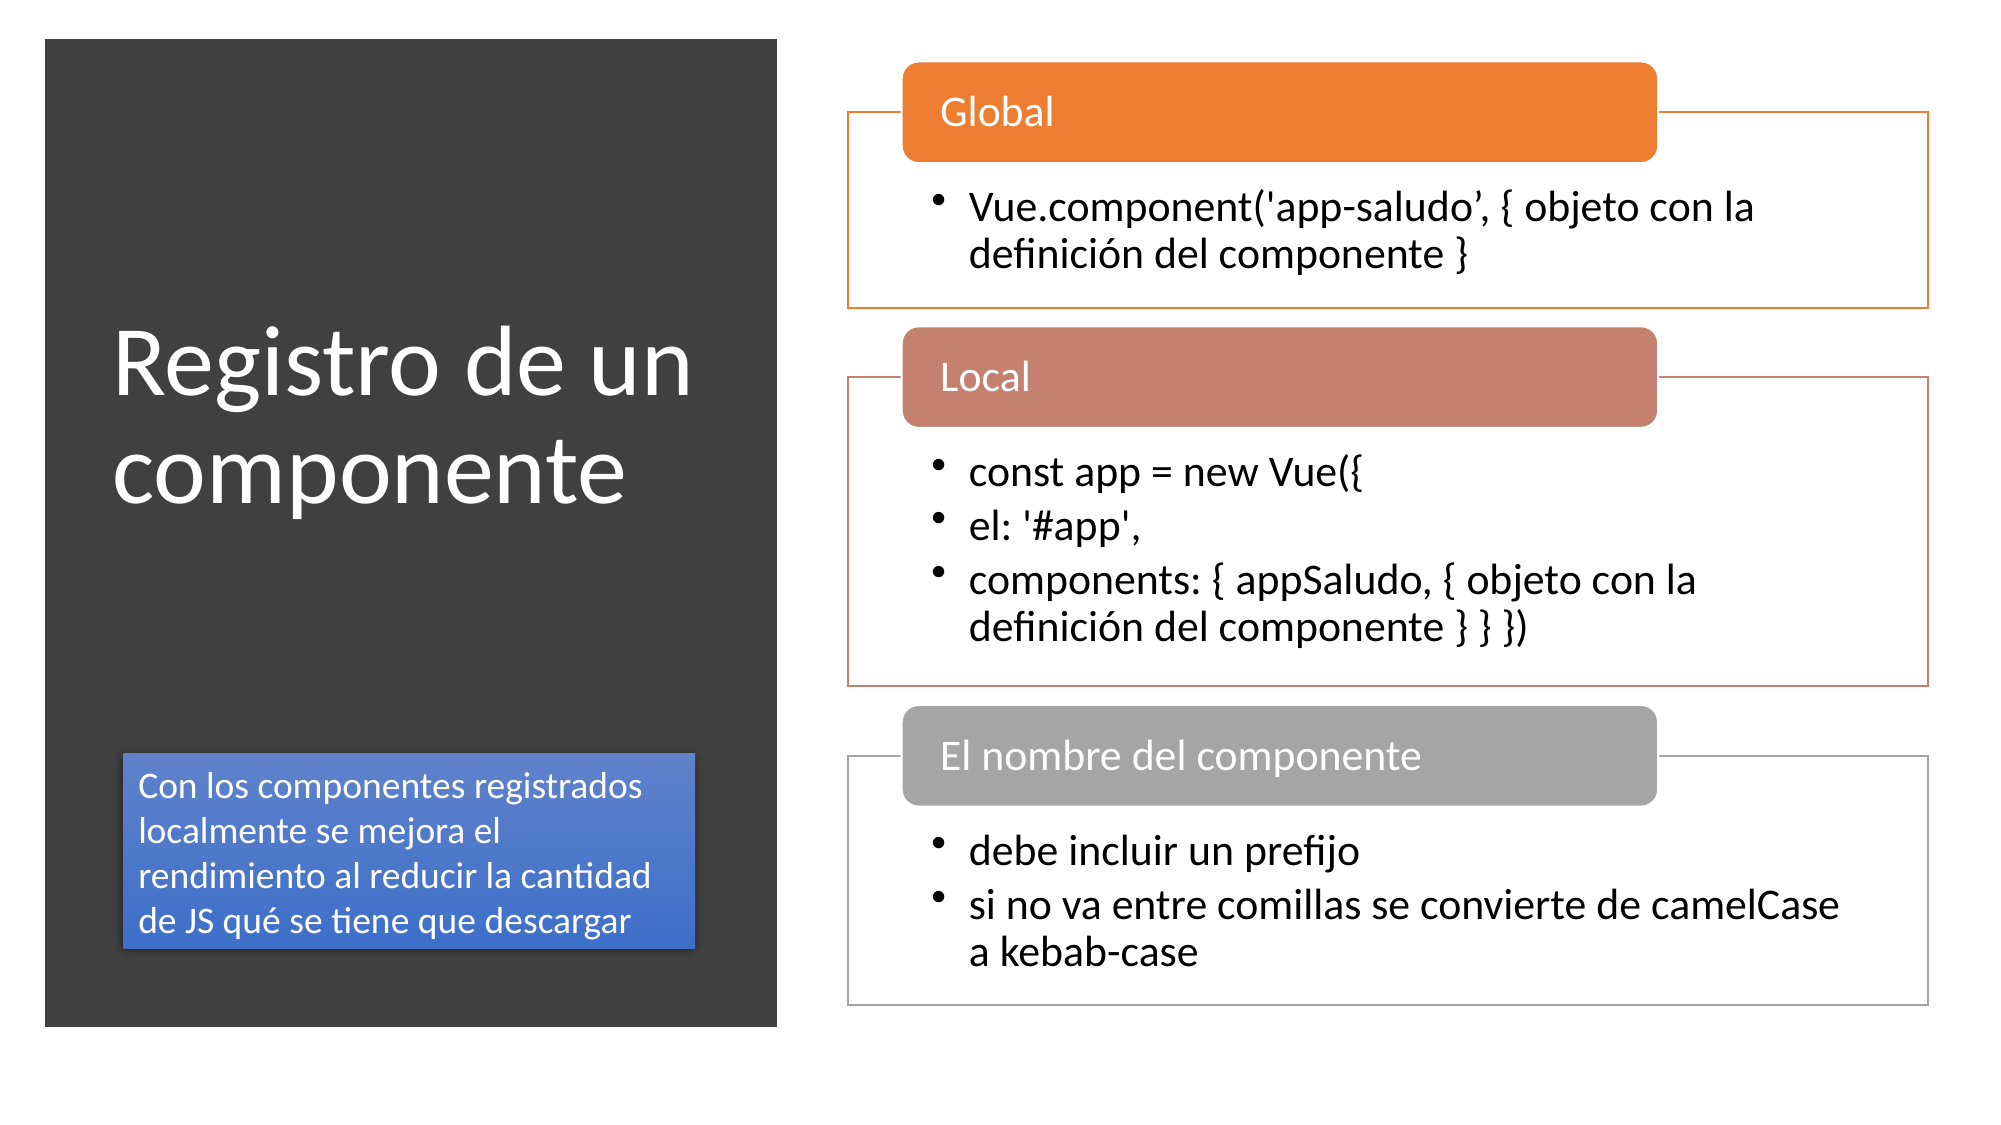

Vue.component('app-saludo’, { objeto con la definición del componente }
Global
const app = new Vue({
el: '#app',
components: { appSaludo, { objeto con la definición del componente } } })
Local
debe incluir un prefijo
si no va entre comillas se convierte de camelCase a kebab-case
El nombre del componente
# Registro de un componente
Con los componentes registrados localmente se mejora el rendimiento al reducir la cantidad de JS qué se tiene que descargar